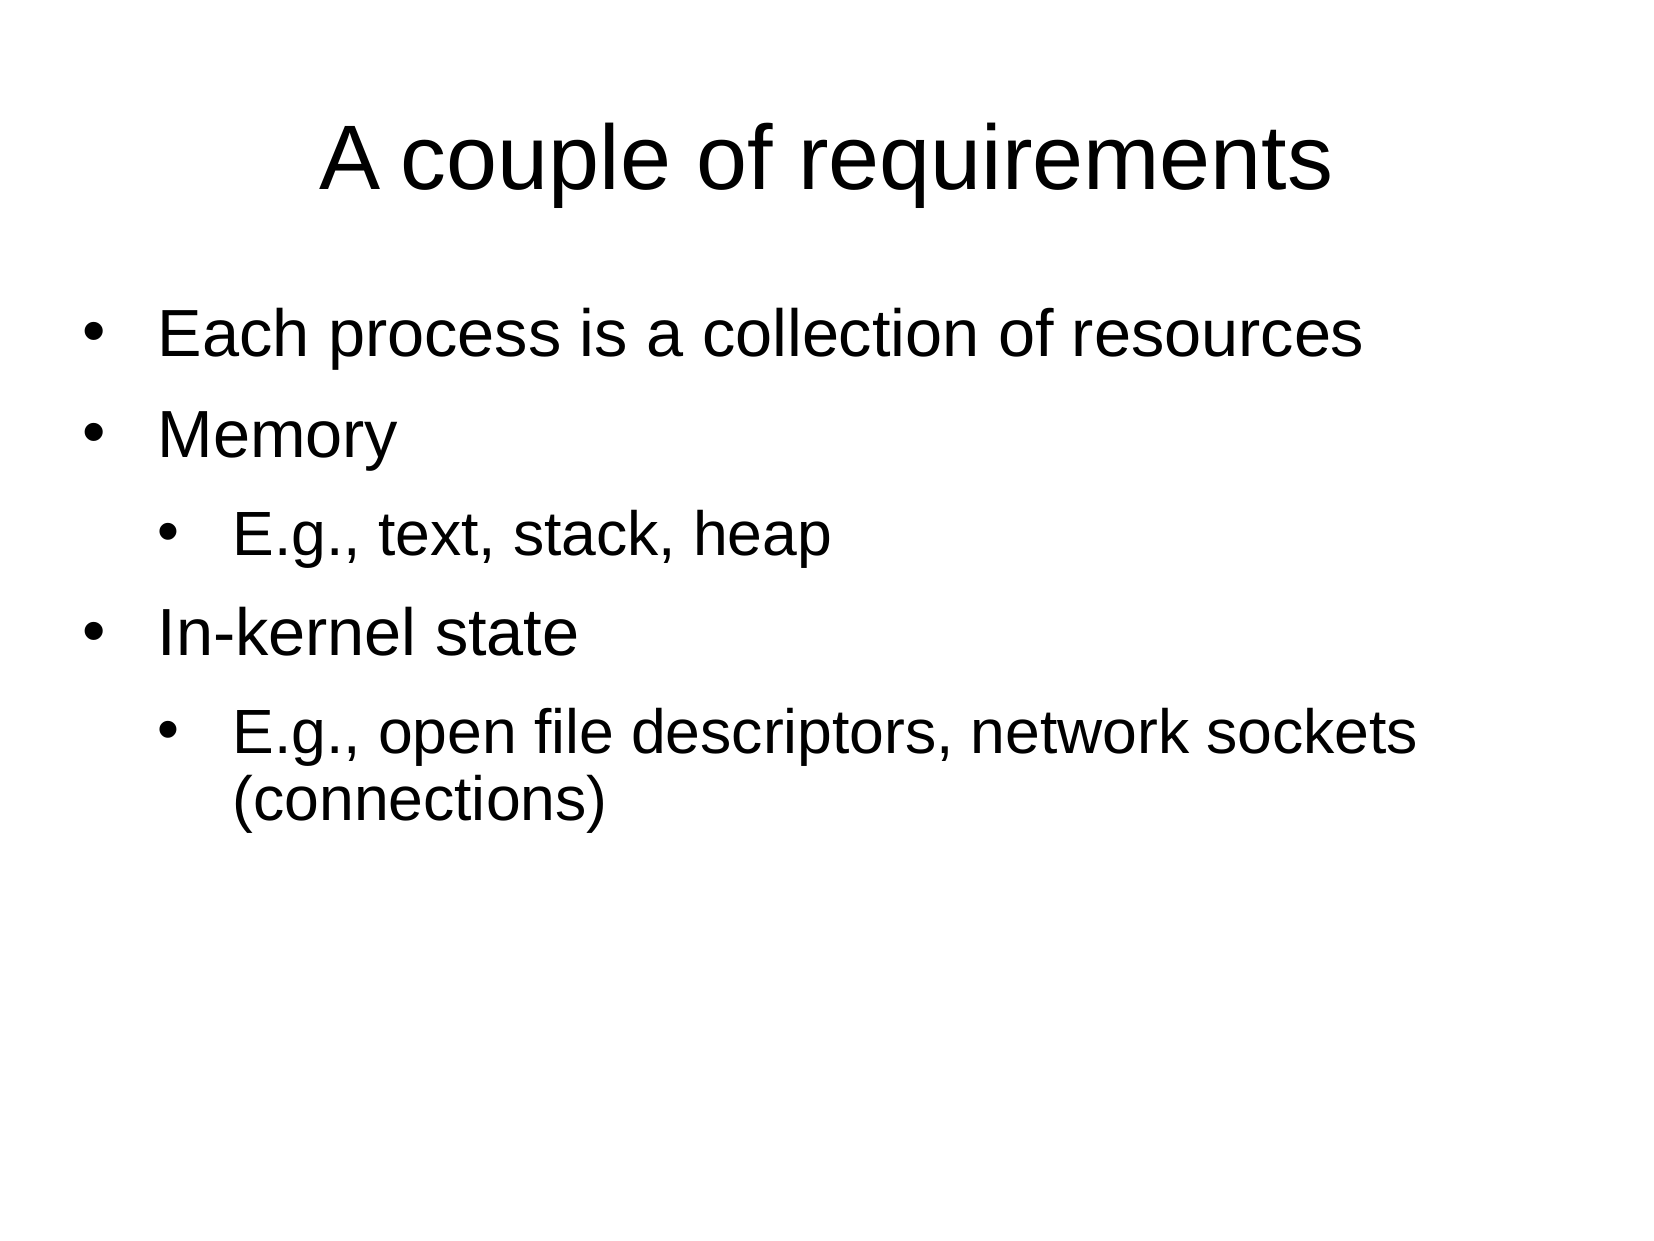

A couple of requirements
Each process is a collection of resources
Memory
E.g., text, stack, heap
In-kernel state
E.g., open file descriptors, network sockets (connections)